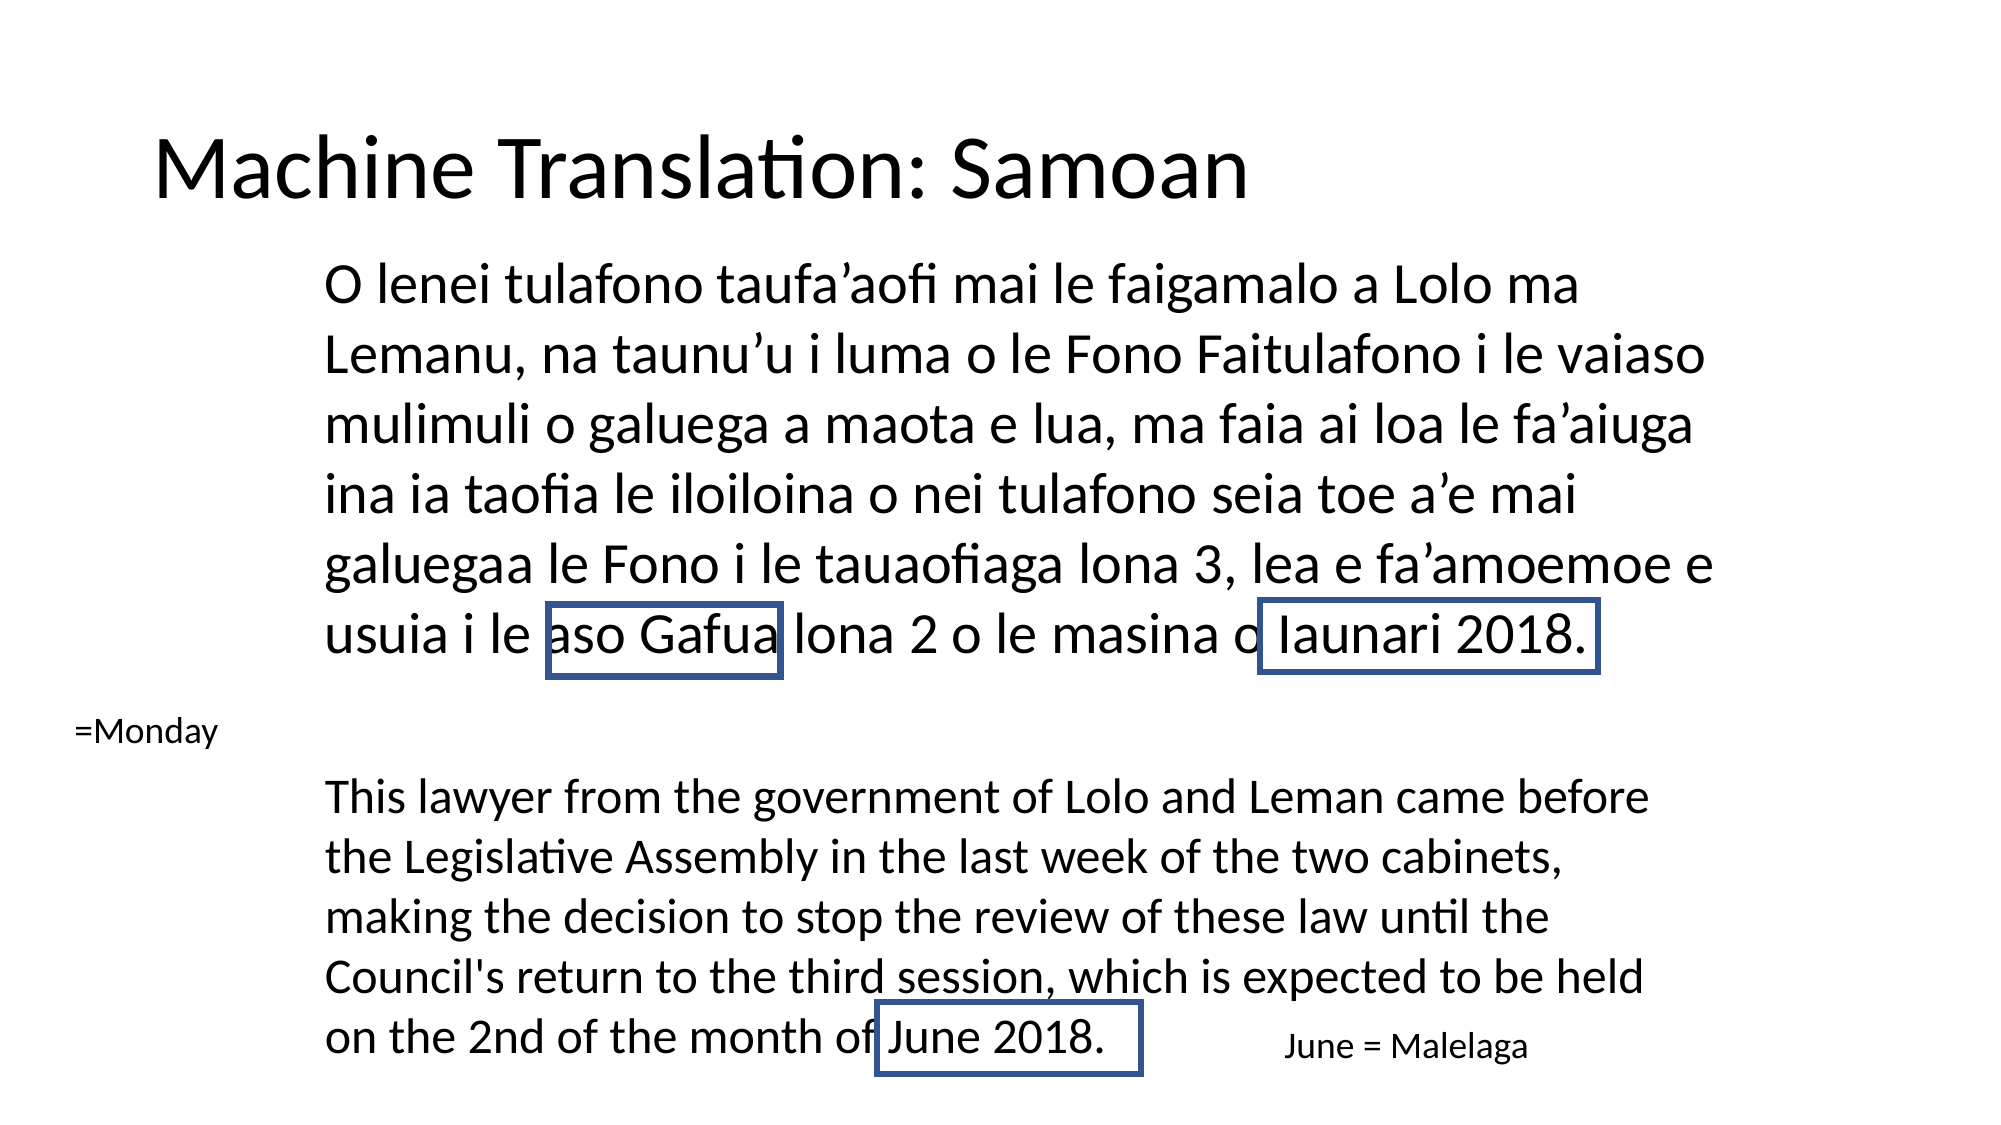

# Machine Translation: Samoan
O lenei tulafono taufa’aofi mai le faigamalo a Lolo ma Lemanu, na taunu’u i luma o le Fono Faitulafono i le vaiaso mulimuli o galuega a maota e lua, ma faia ai loa le fa’aiuga ina ia taofia le iloiloina o nei tulafono seia toe a’e mai galuegaa le Fono i le tauaofiaga lona 3, lea e fa’amoemoe e usuia i le aso Gafua lona 2 o le masina o Iaunari 2018.

=Monday
This lawyer from the government of Lolo and Leman came before the Legislative Assembly in the last week of the two cabinets, making the decision to stop the review of these law until the Council's return to the third session, which is expected to be held on the 2nd of the month of June 2018.

June = Malelaga